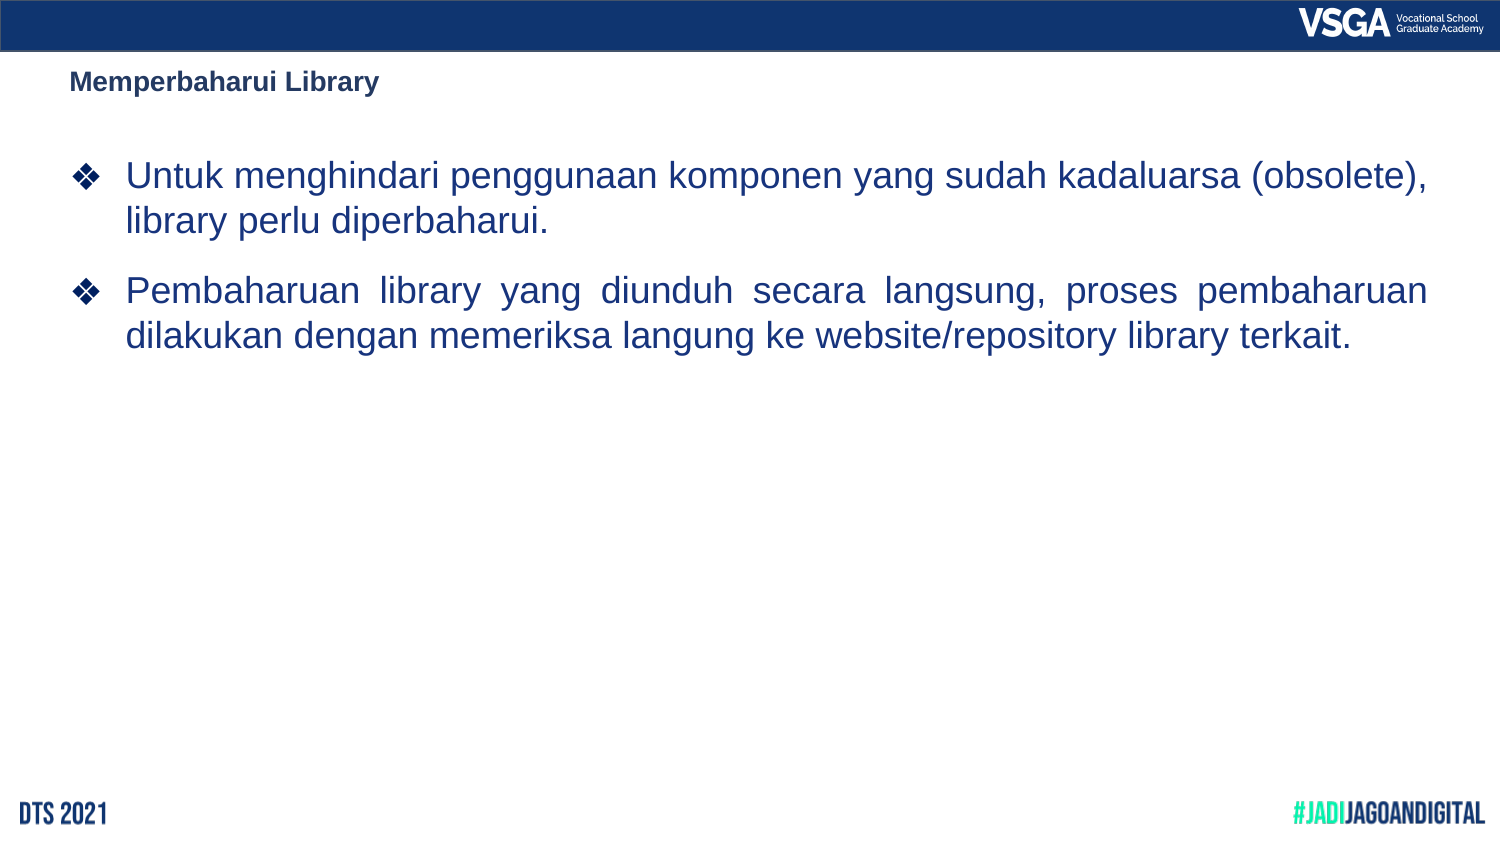

Memperbaharui Library
Untuk menghindari penggunaan komponen yang sudah kadaluarsa (obsolete), library perlu diperbaharui.
Pembaharuan library yang diunduh secara langsung, proses pembaharuan dilakukan dengan memeriksa langung ke website/repository library terkait.